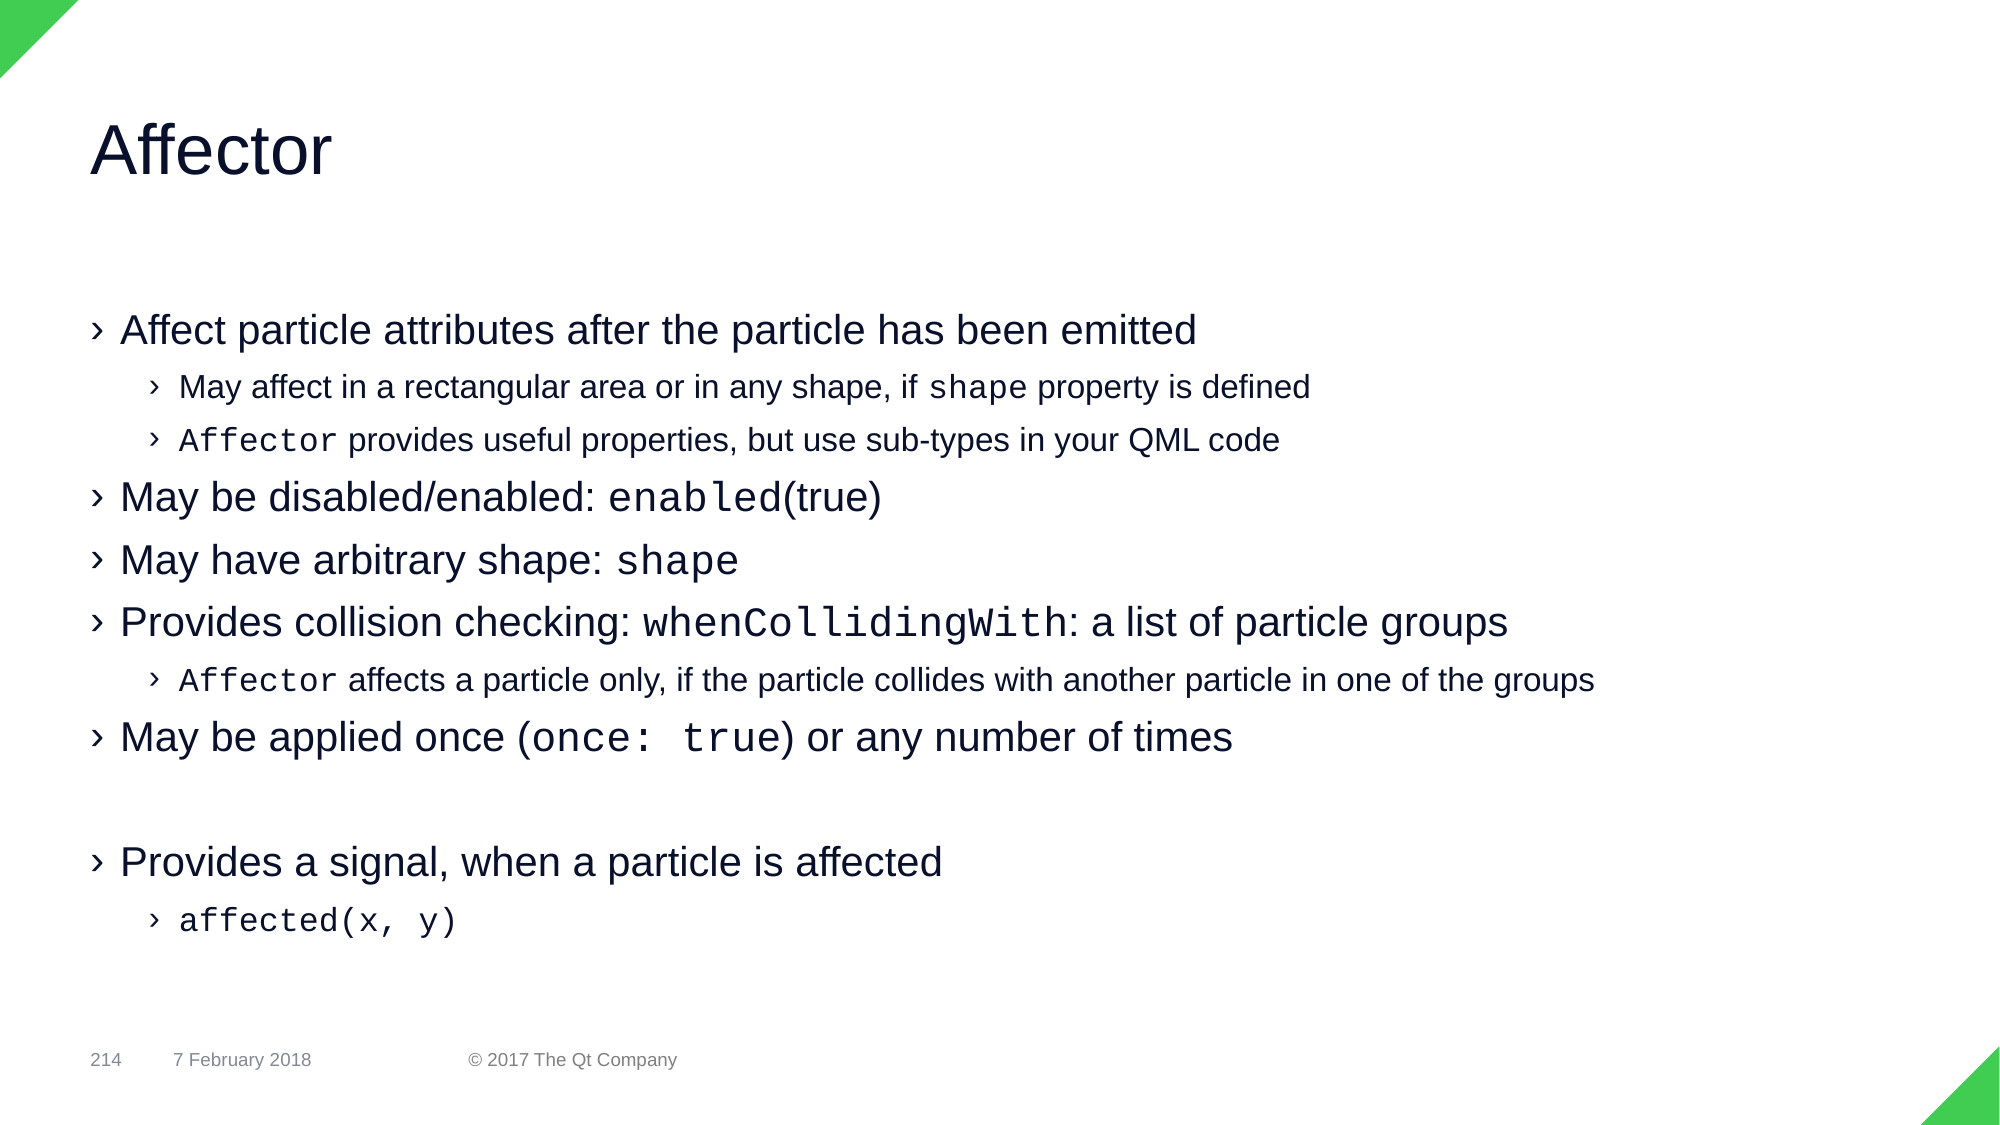

# Affector
Affect particle attributes after the particle has been emitted
May affect in a rectangular area or in any shape, if shape property is defined
Affector provides useful properties, but use sub-types in your QML code
May be disabled/enabled: enabled(true)
May have arbitrary shape: shape
Provides collision checking: whenCollidingWith: a list of particle groups
Affector affects a particle only, if the particle collides with another particle in one of the groups
May be applied once (once: true) or any number of times

Provides a signal, when a particle is affected
affected(x, y)
214
© 2017 The Qt Company
7 February 2018